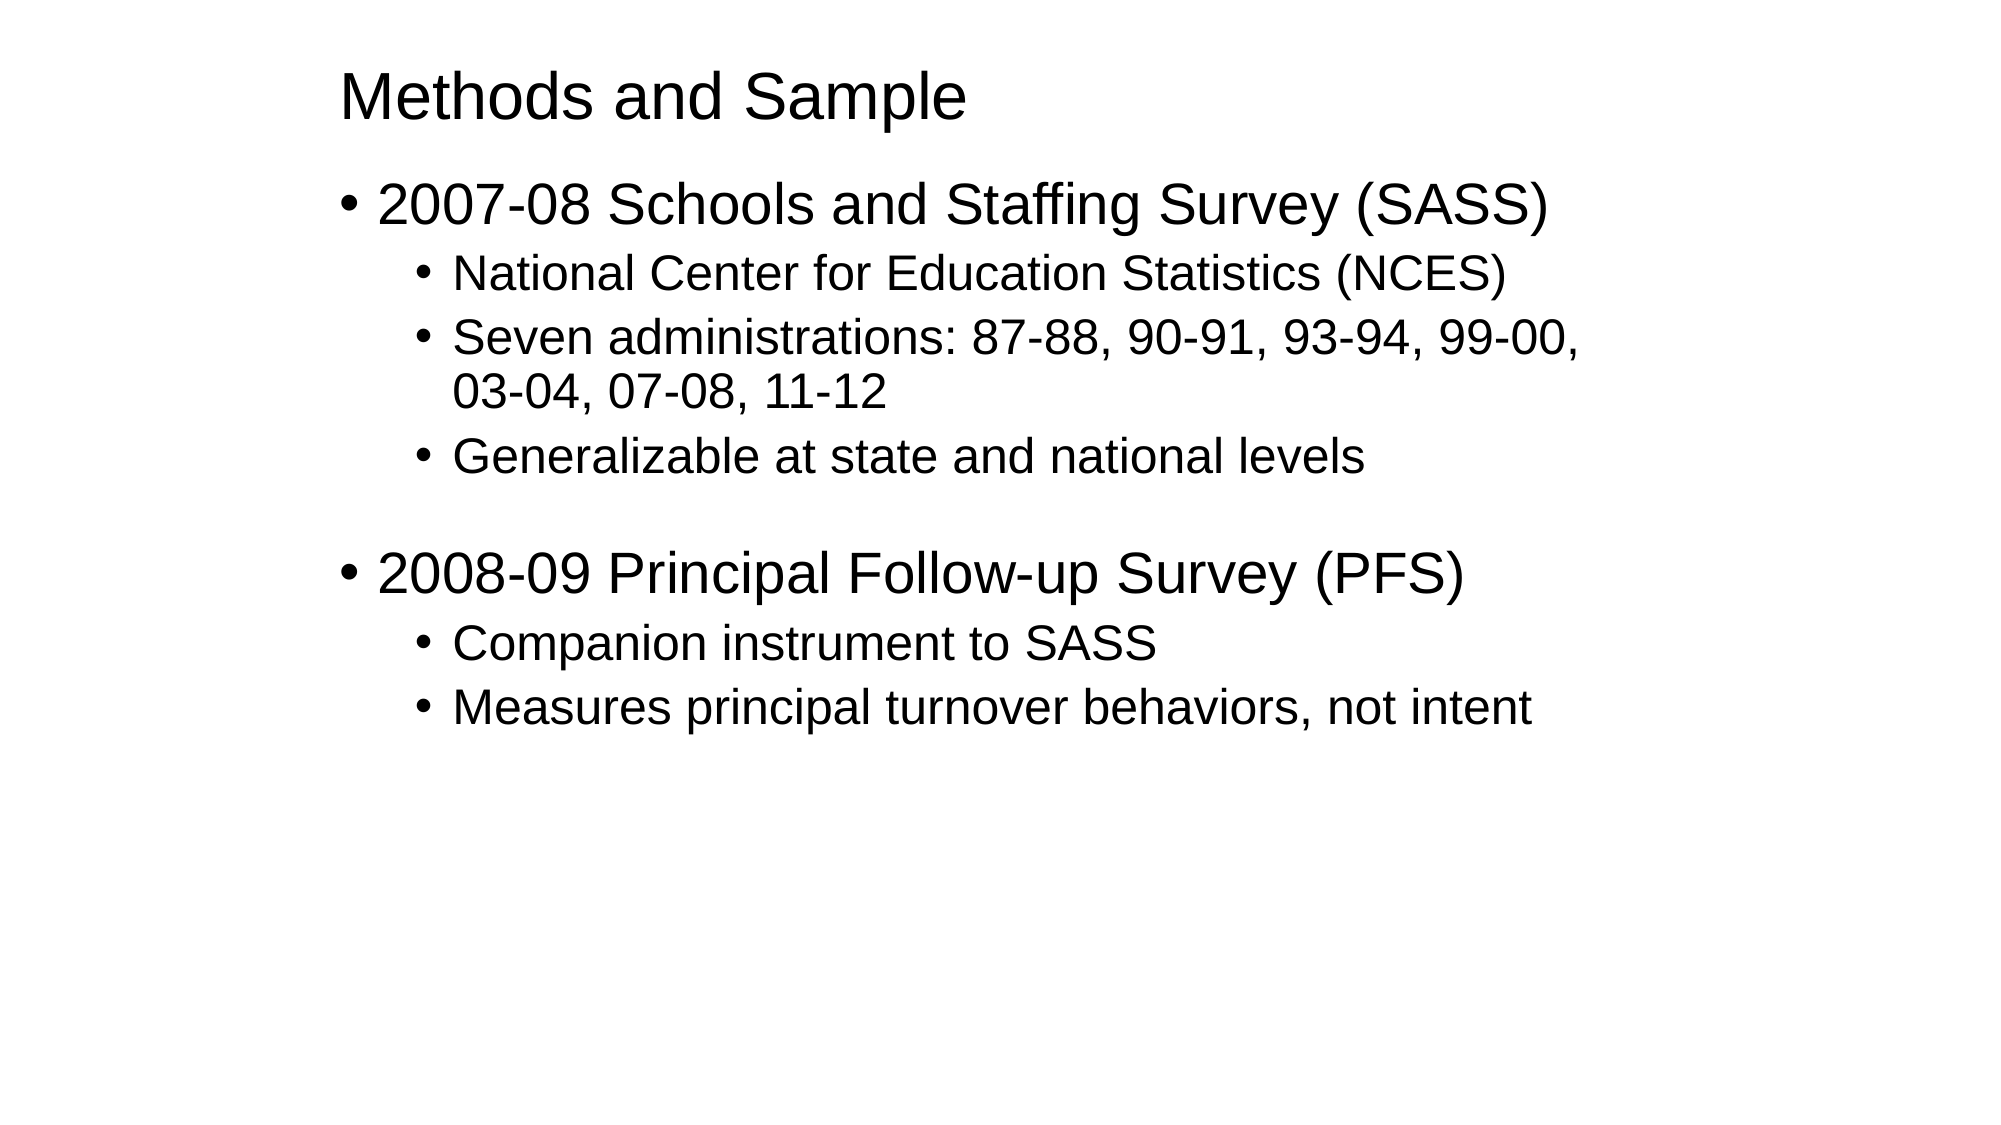

# Methods and Sample
2007-08 Schools and Staffing Survey (SASS)
National Center for Education Statistics (NCES)
Seven administrations: 87-88, 90-91, 93-94, 99-00, 03-04, 07-08, 11-12
Generalizable at state and national levels

2008-09 Principal Follow-up Survey (PFS)
Companion instrument to SASS
Measures principal turnover behaviors, not intent